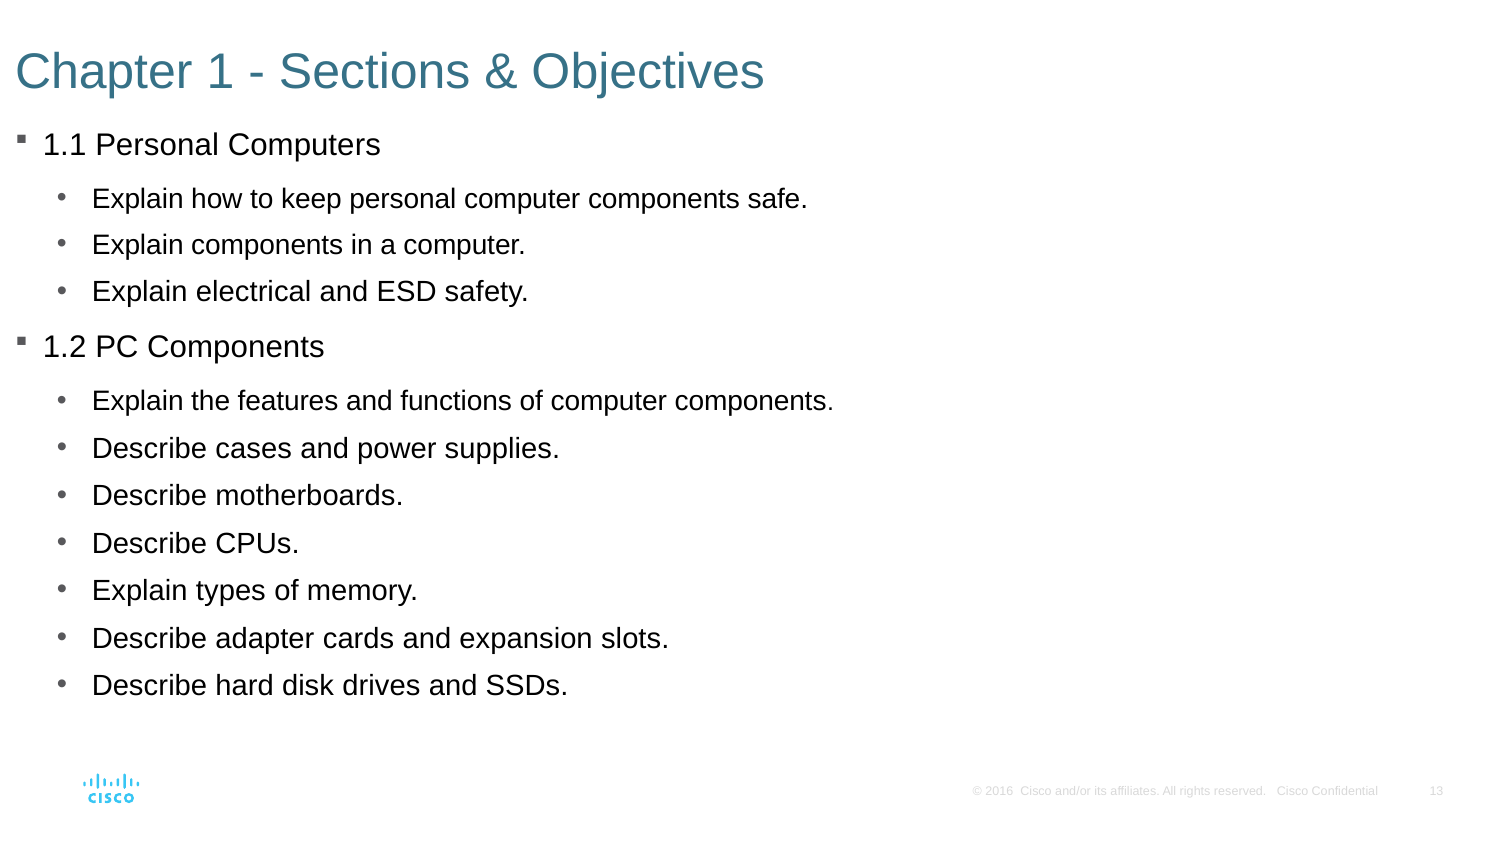

# Chapter 1 - Sections & Objectives
1.1 Personal Computers
Explain how to keep personal computer components safe.
Explain components in a computer.
Explain electrical and ESD safety.
1.2 PC Components
Explain the features and functions of computer components.
Describe cases and power supplies.
Describe motherboards.
Describe CPUs.
Explain types of memory.
Describe adapter cards and expansion slots.
Describe hard disk drives and SSDs.